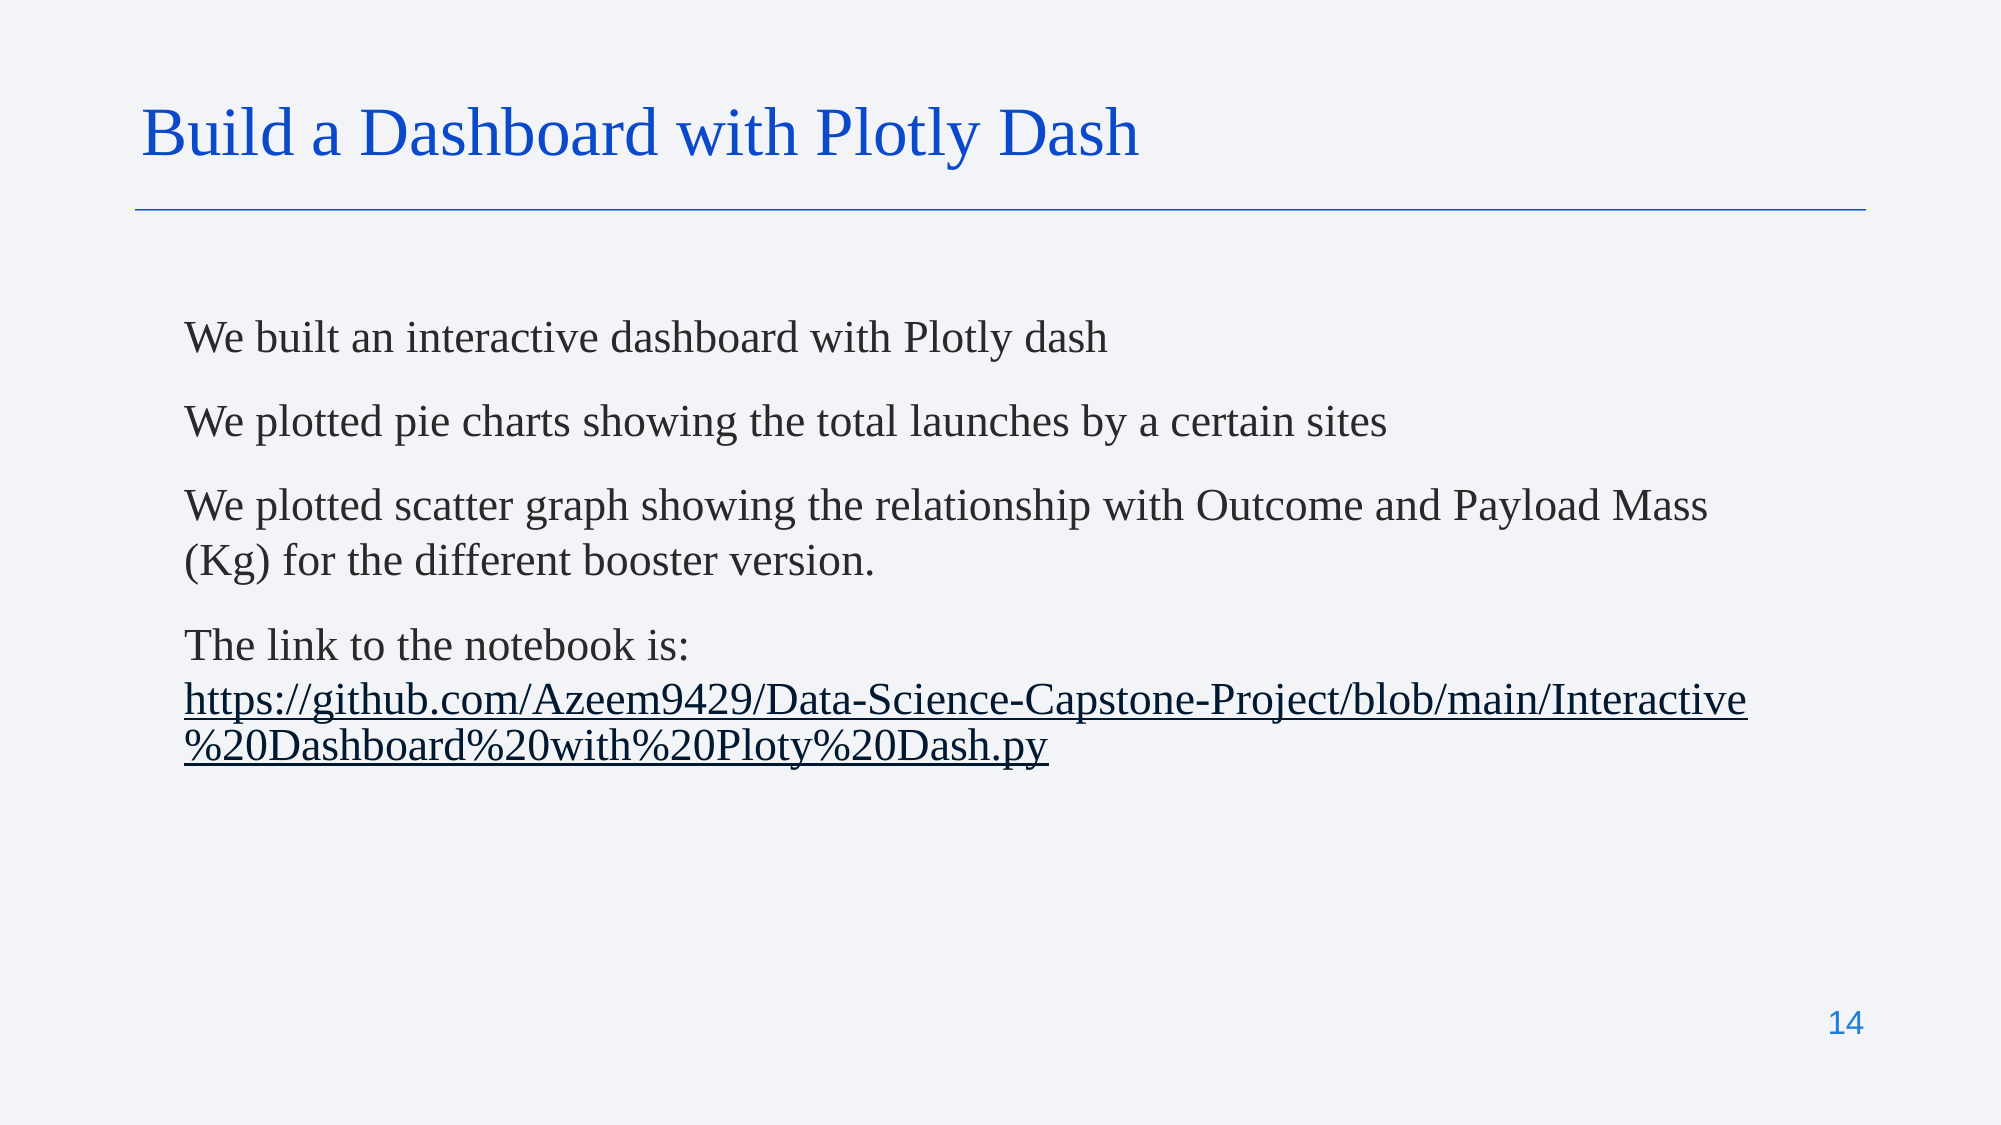

Build a Dashboard with Plotly Dash
We built an interactive dashboard with Plotly dash
We plotted pie charts showing the total launches by a certain sites
We plotted scatter graph showing the relationship with Outcome and Payload Mass (Kg) for the different booster version.
The link to the notebook is: https://github.com/Azeem9429/Data-Science-Capstone-Project/blob/main/Interactive%20Dashboard%20with%20Ploty%20Dash.py
14